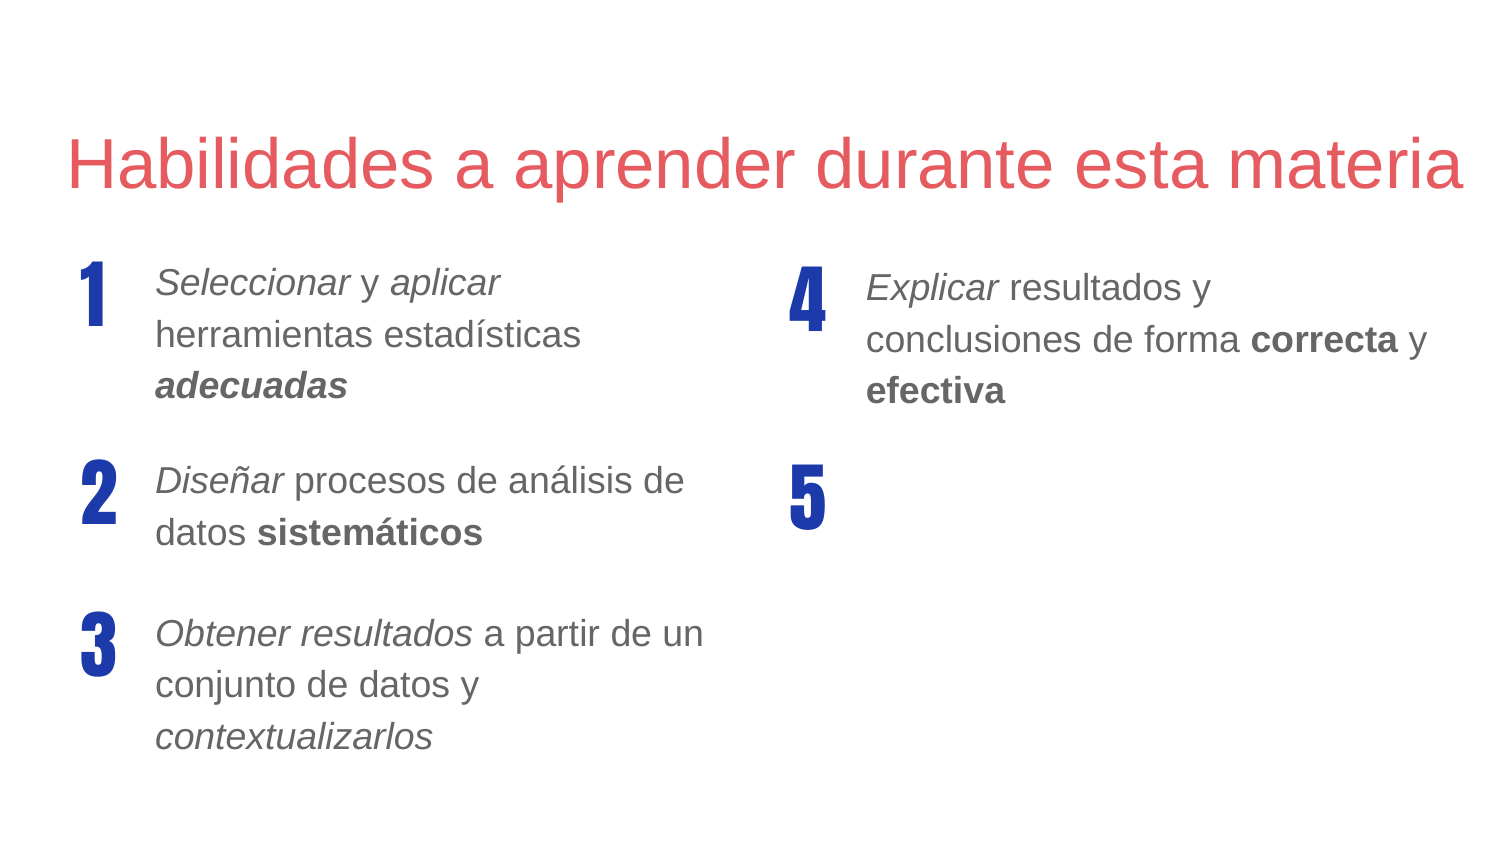

# Habilidades a aprender durante esta materia
1
Seleccionar y aplicar herramientas estadísticas adecuadas
4
Explicar resultados y conclusiones de forma correcta y efectiva
2
Diseñar procesos de análisis de datos sistemáticos
5

3
Obtener resultados a partir de un conjunto de datos y contextualizarlos